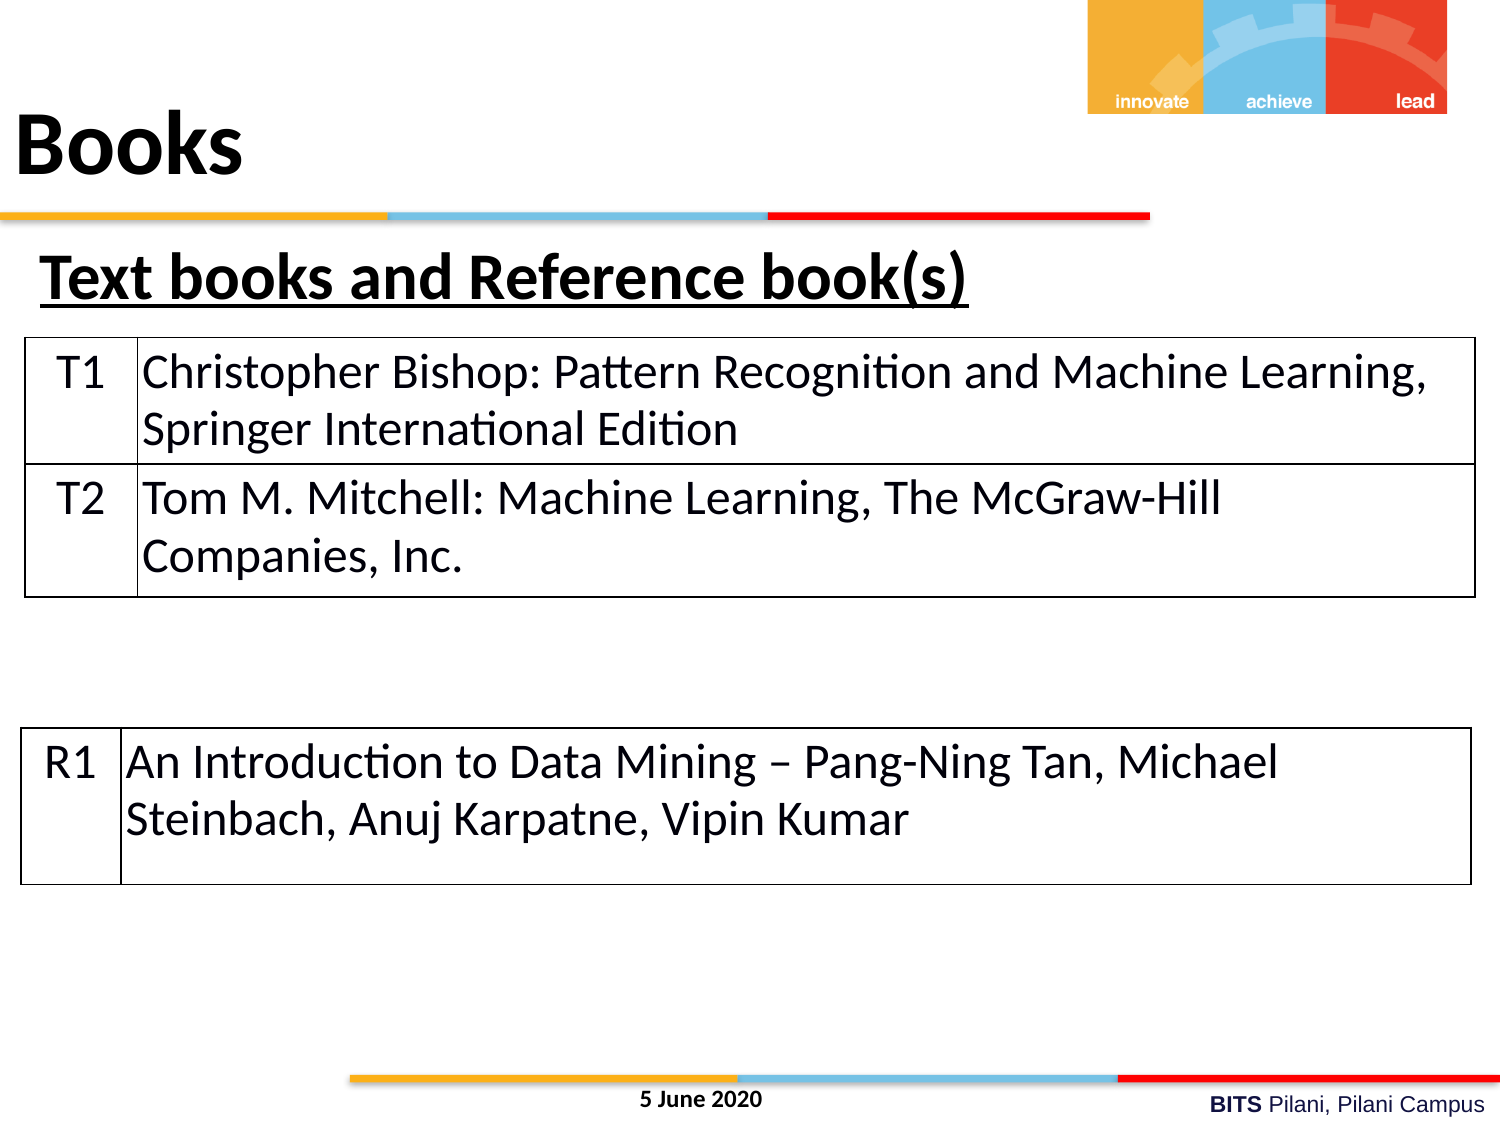

# Books
Text books and Reference book(s)
| T1 | Christopher Bishop: Pattern Recognition and Machine Learning, Springer International Edition |
| --- | --- |
| T2 | Tom M. Mitchell: Machine Learning, The McGraw-Hill Companies, Inc. |
| R1 | An Introduction to Data Mining – Pang-Ning Tan, Michael Steinbach, Anuj Karpatne, Vipin Kumar |
| --- | --- |
5 June 2020